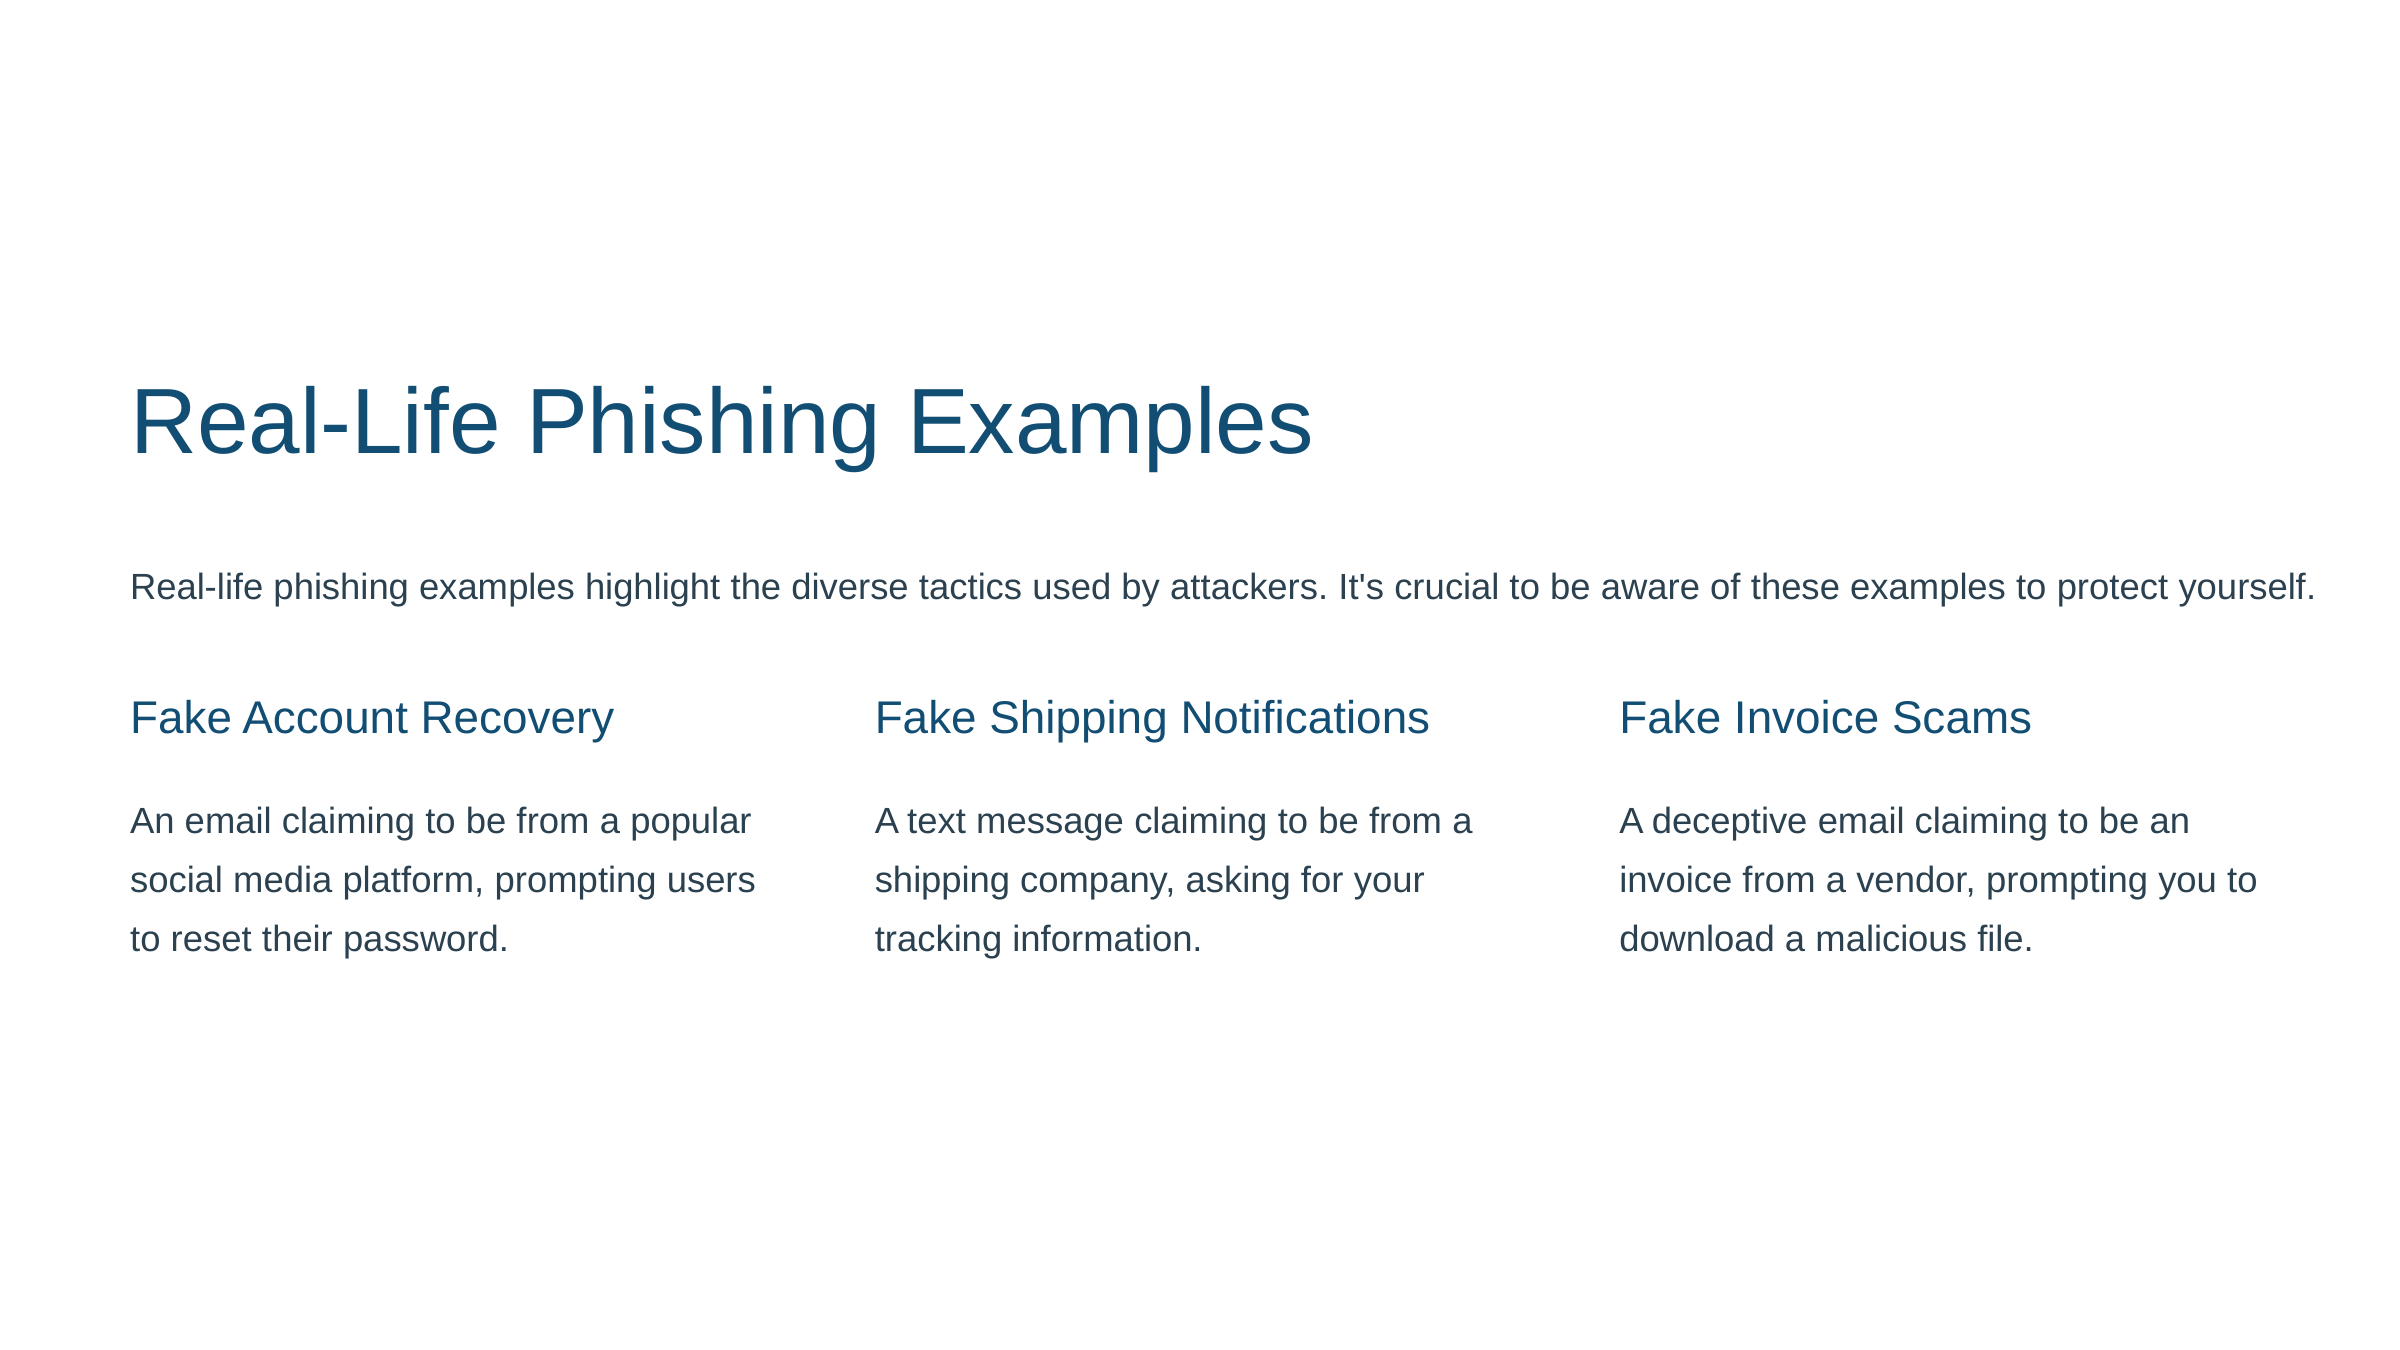

Real-Life Phishing Examples
Real-life phishing examples highlight the diverse tactics used by attackers. It's crucial to be aware of these examples to protect yourself.
Fake Account Recovery
Fake Shipping Notifications
Fake Invoice Scams
An email claiming to be from a popular social media platform, prompting users to reset their password.
A text message claiming to be from a shipping company, asking for your tracking information.
A deceptive email claiming to be an invoice from a vendor, prompting you to download a malicious file.